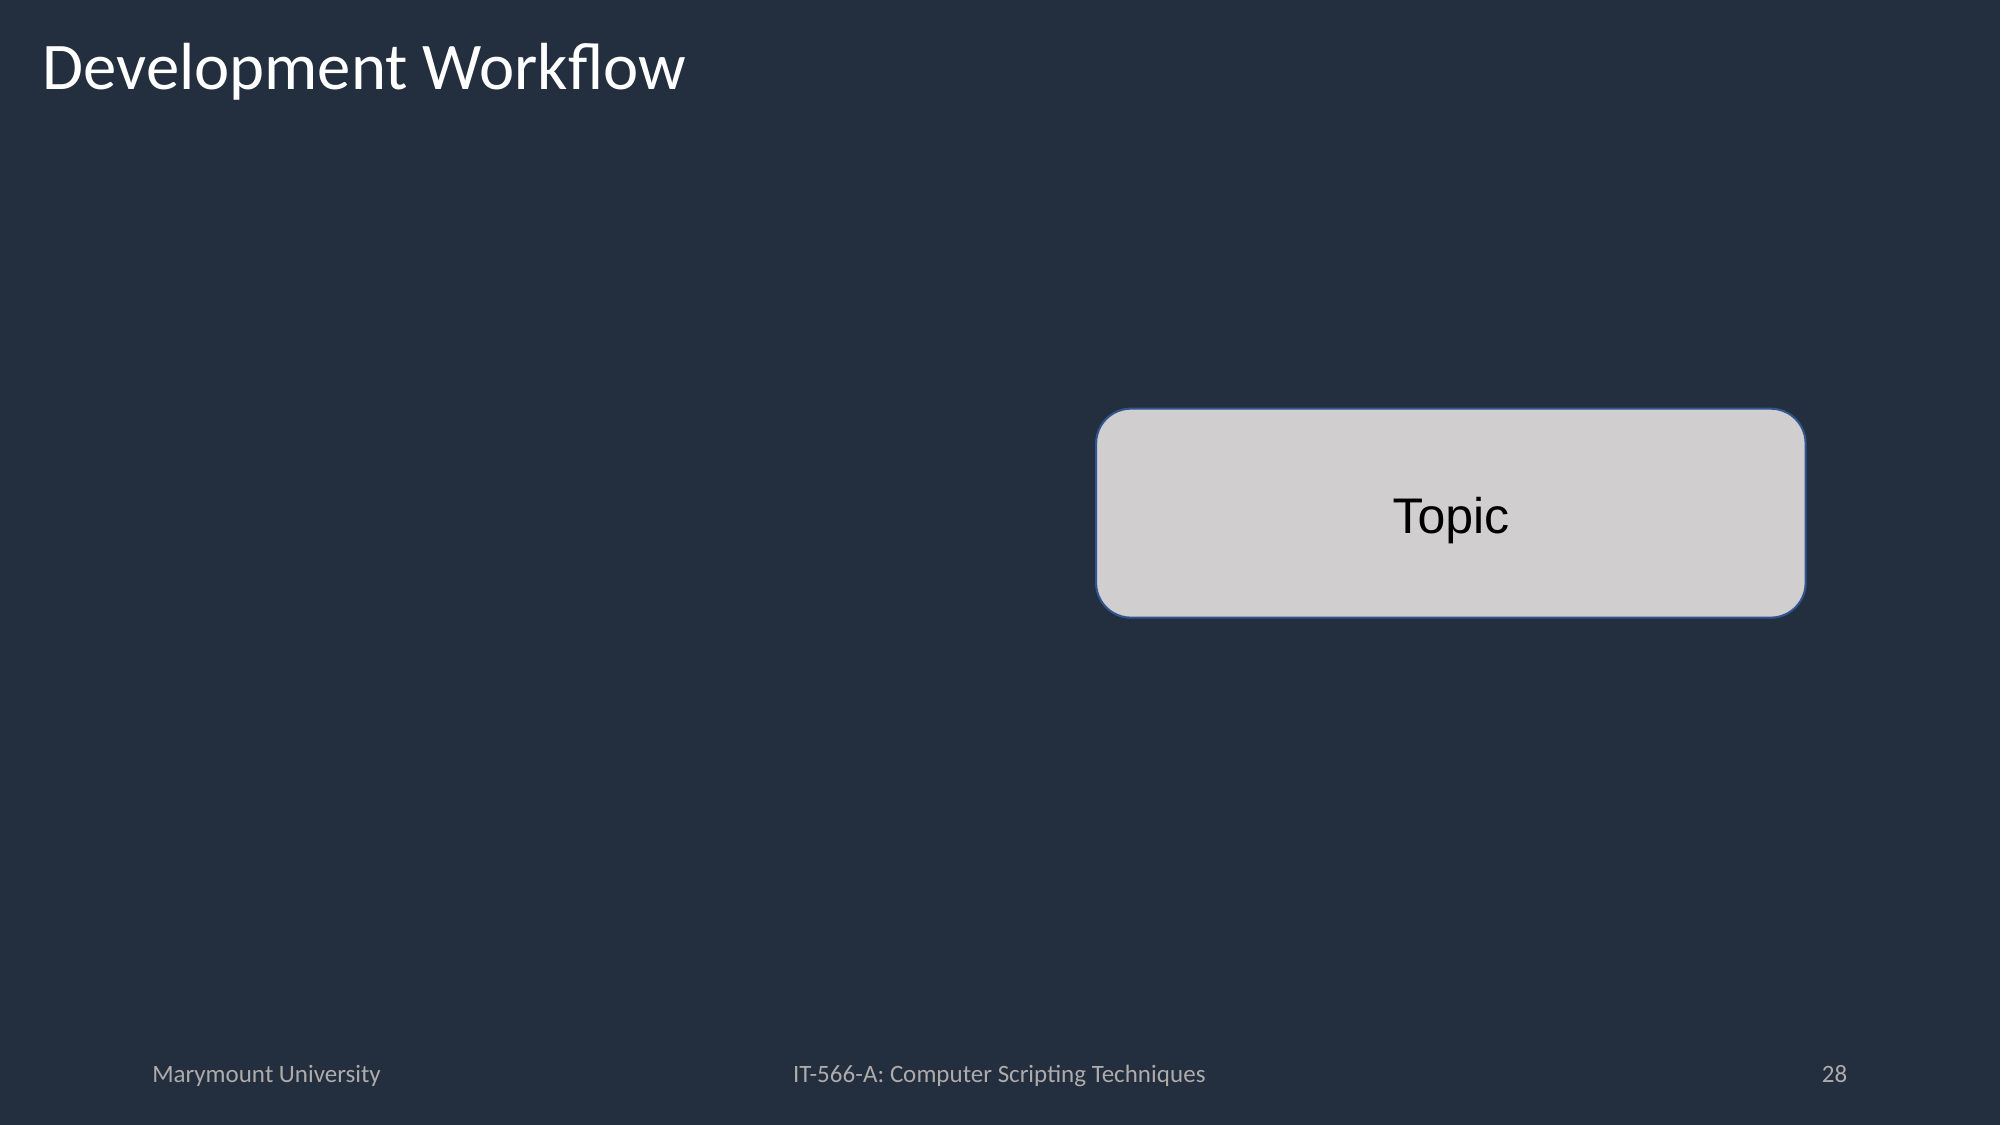

# Development Workflow
Topic
Marymount University
IT-566-A: Computer Scripting Techniques
28